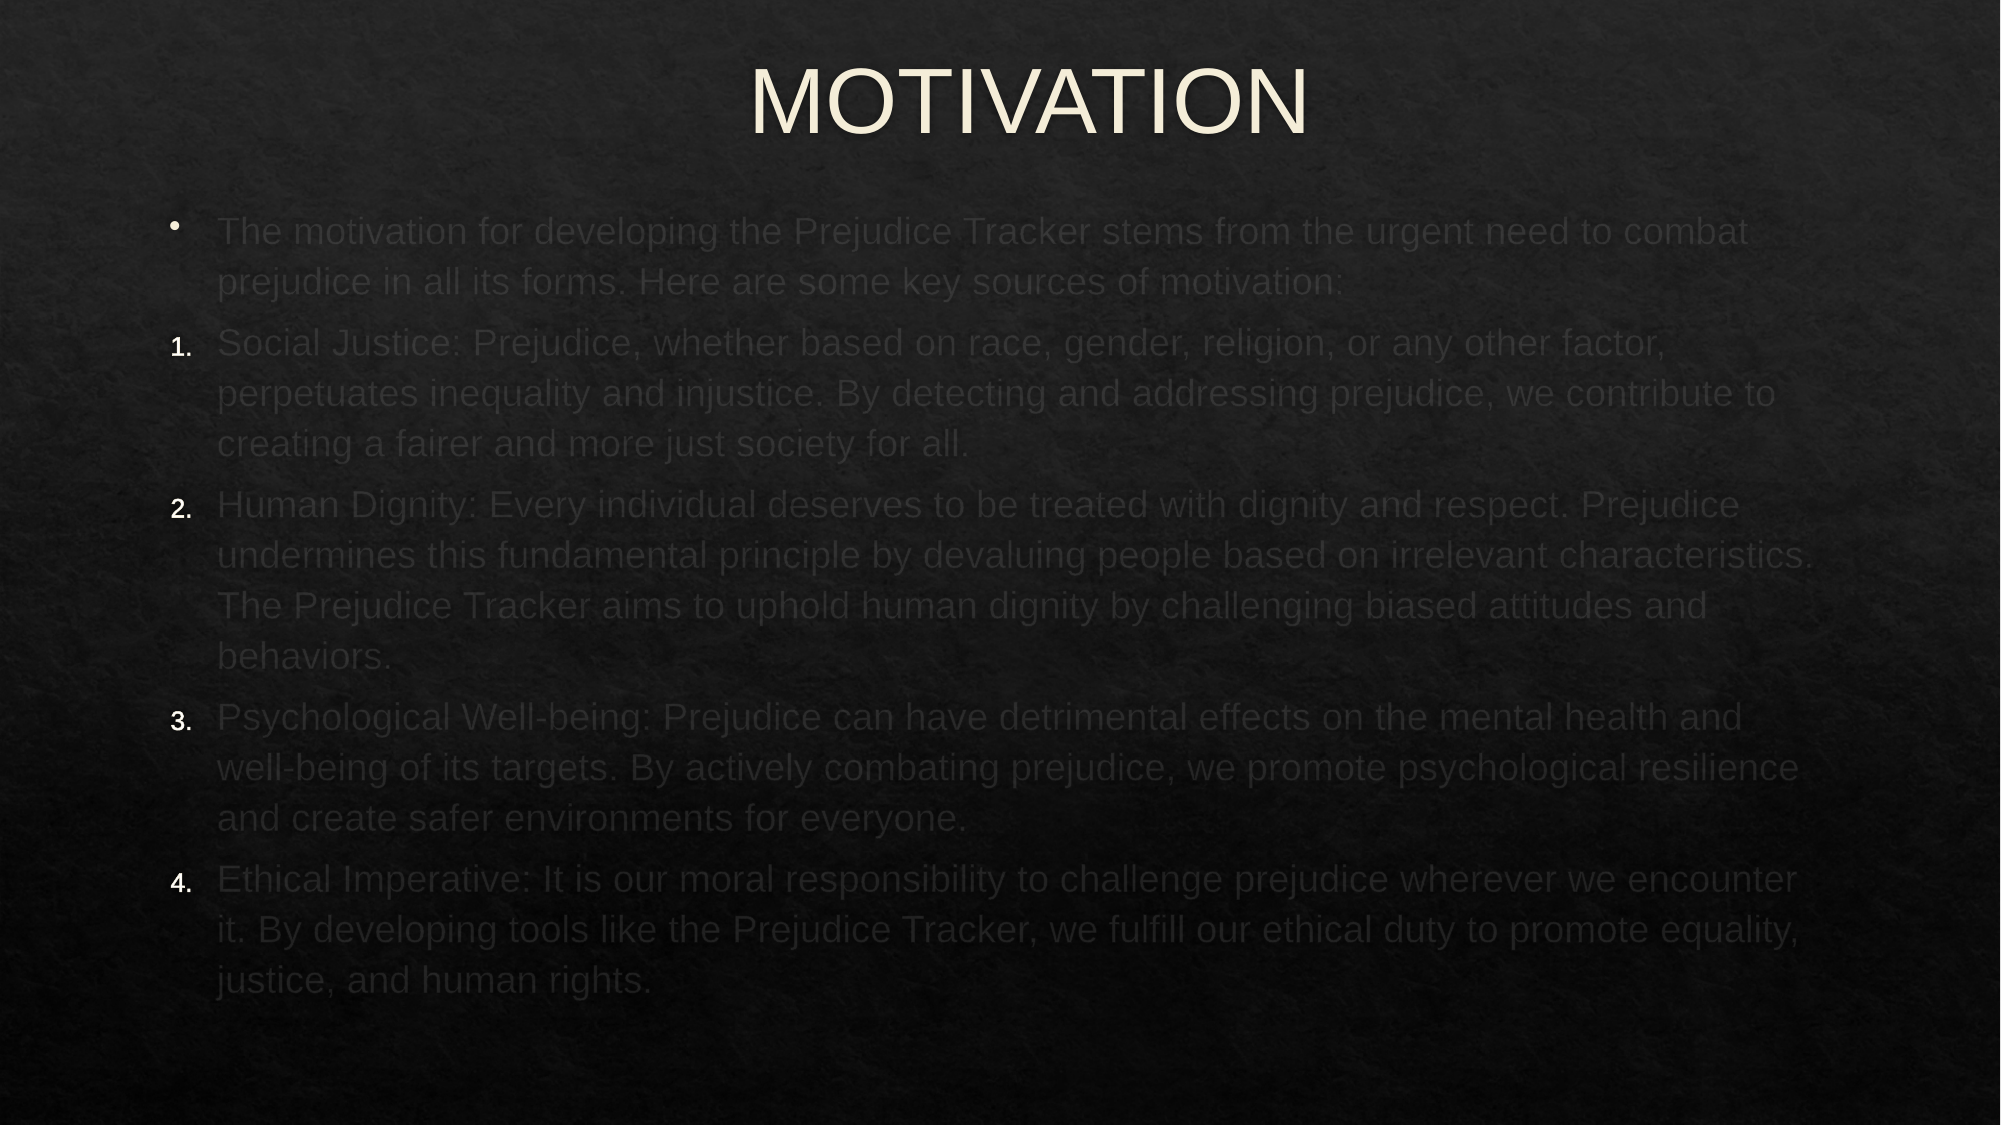

# MOTIVATION
The motivation for developing the Prejudice Tracker stems from the urgent need to combat prejudice in all its forms. Here are some key sources of motivation:
Social Justice: Prejudice, whether based on race, gender, religion, or any other factor, perpetuates inequality and injustice. By detecting and addressing prejudice, we contribute to creating a fairer and more just society for all.
Human Dignity: Every individual deserves to be treated with dignity and respect. Prejudice undermines this fundamental principle by devaluing people based on irrelevant characteristics. The Prejudice Tracker aims to uphold human dignity by challenging biased attitudes and behaviors.
Psychological Well-being: Prejudice can have detrimental effects on the mental health and well-being of its targets. By actively combating prejudice, we promote psychological resilience and create safer environments for everyone.
Ethical Imperative: It is our moral responsibility to challenge prejudice wherever we encounter it. By developing tools like the Prejudice Tracker, we fulfill our ethical duty to promote equality, justice, and human rights.